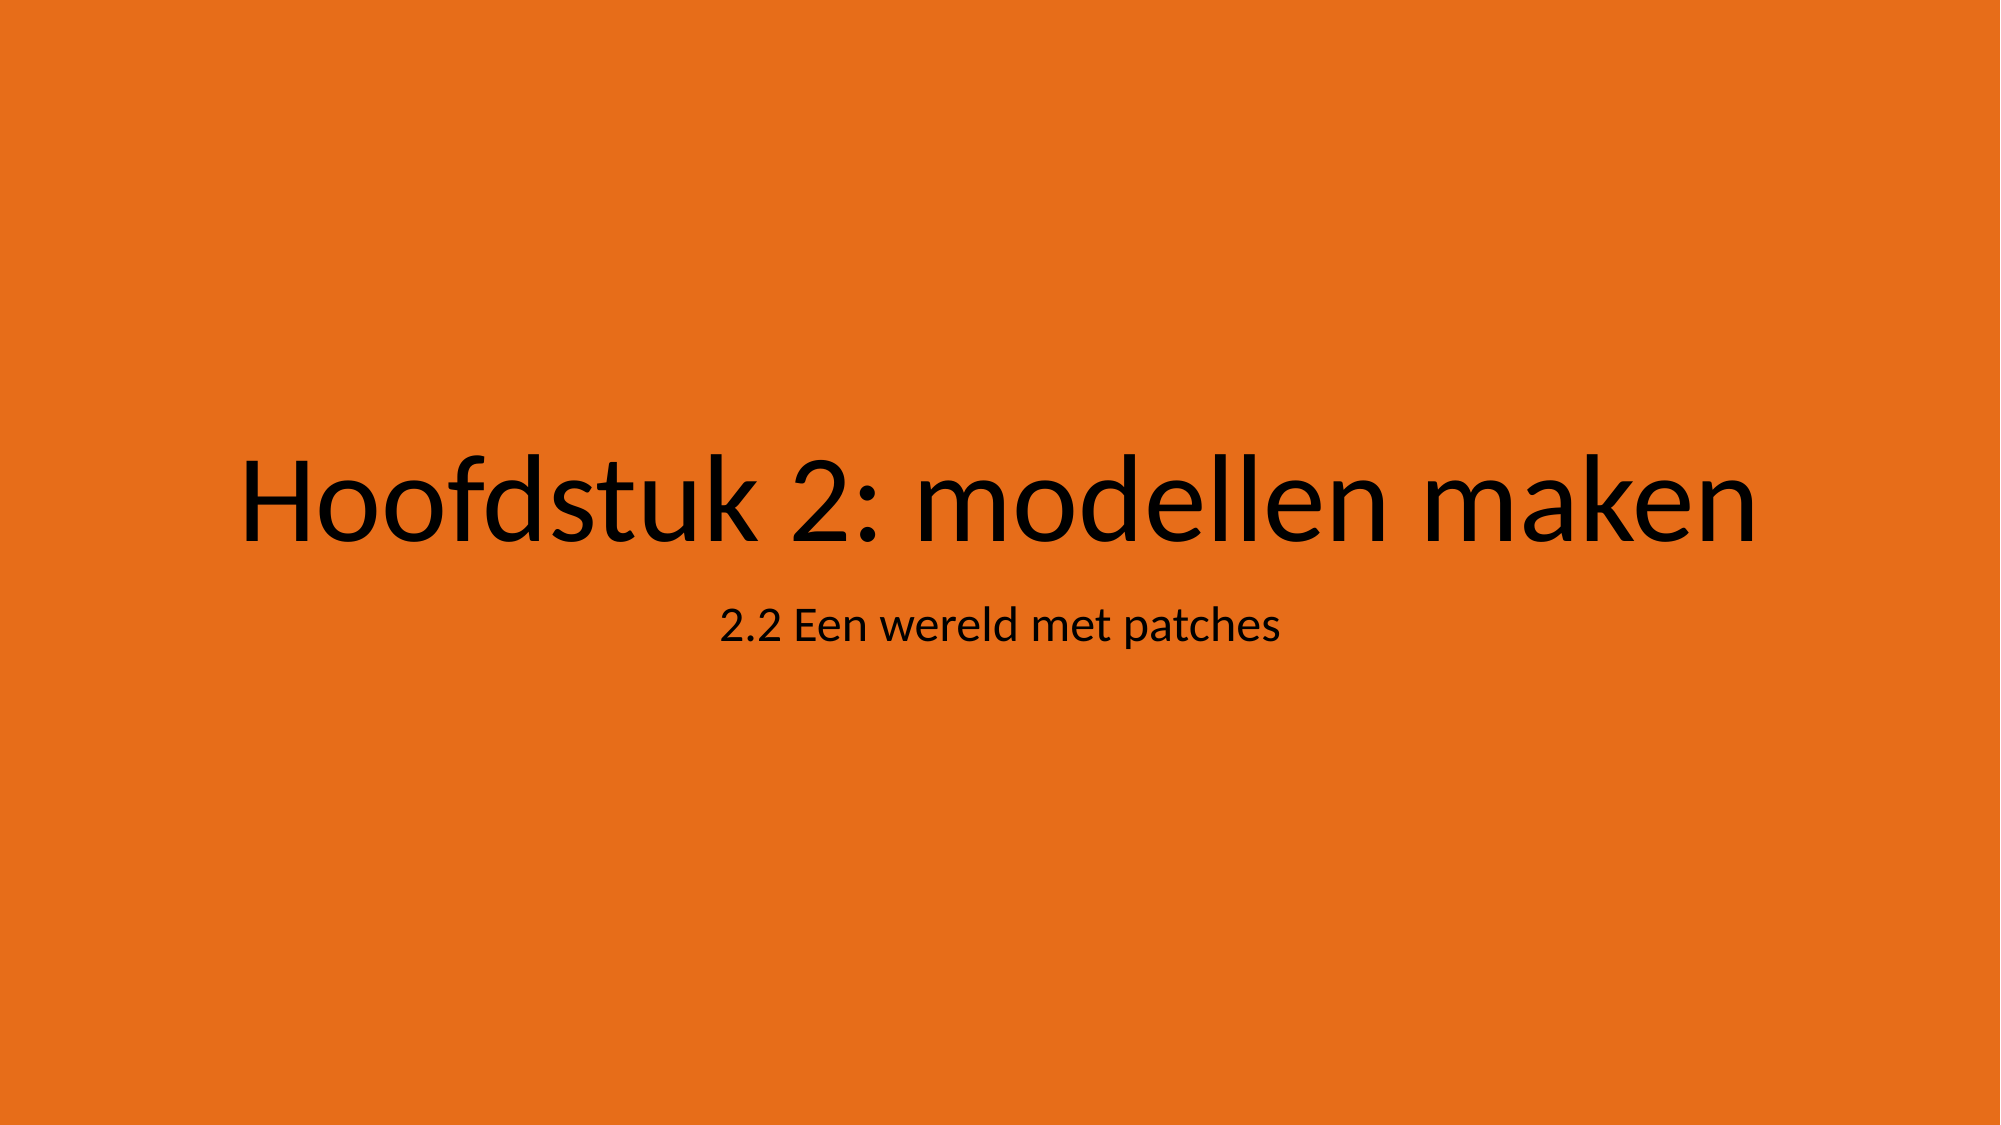

# Hoofdstuk 2: modellen maken
2.2 Een wereld met patches